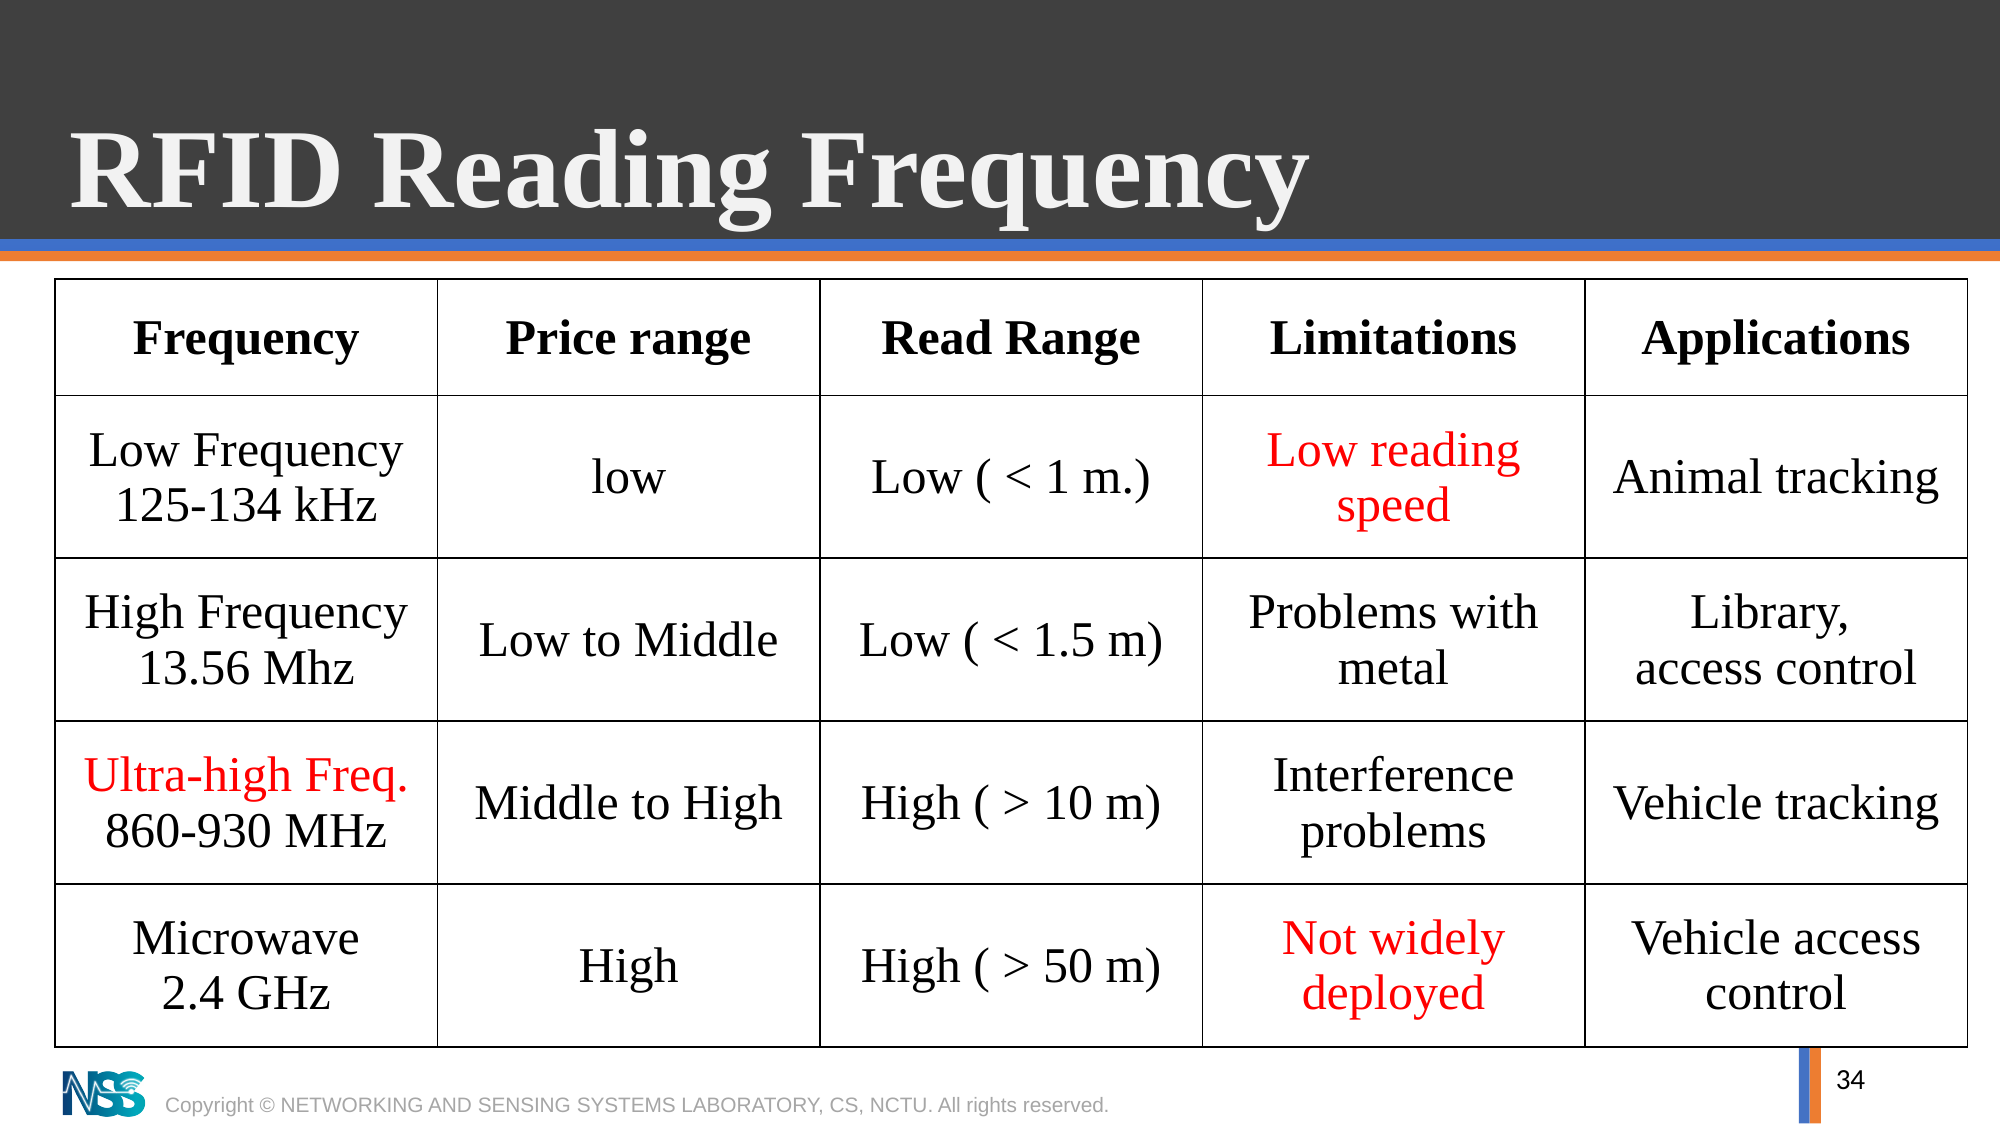

# RFID Reading Frequency
| Frequency | Price range | Read Range | Limitations | Applications |
| --- | --- | --- | --- | --- |
| Low Frequency 125-134 kHz | low | Low ( < 1 m.) | Low reading speed | Animal tracking |
| High Frequency 13.56 Mhz | Low to Middle | Low ( < 1.5 m) | Problems with metal | Library, access control |
| Ultra-high Freq. 860-930 MHz | Middle to High | High ( > 10 m) | Interference problems | Vehicle tracking |
| Microwave 2.4 GHz | High | High ( > 50 m) | Not widely deployed | Vehicle access control |
34